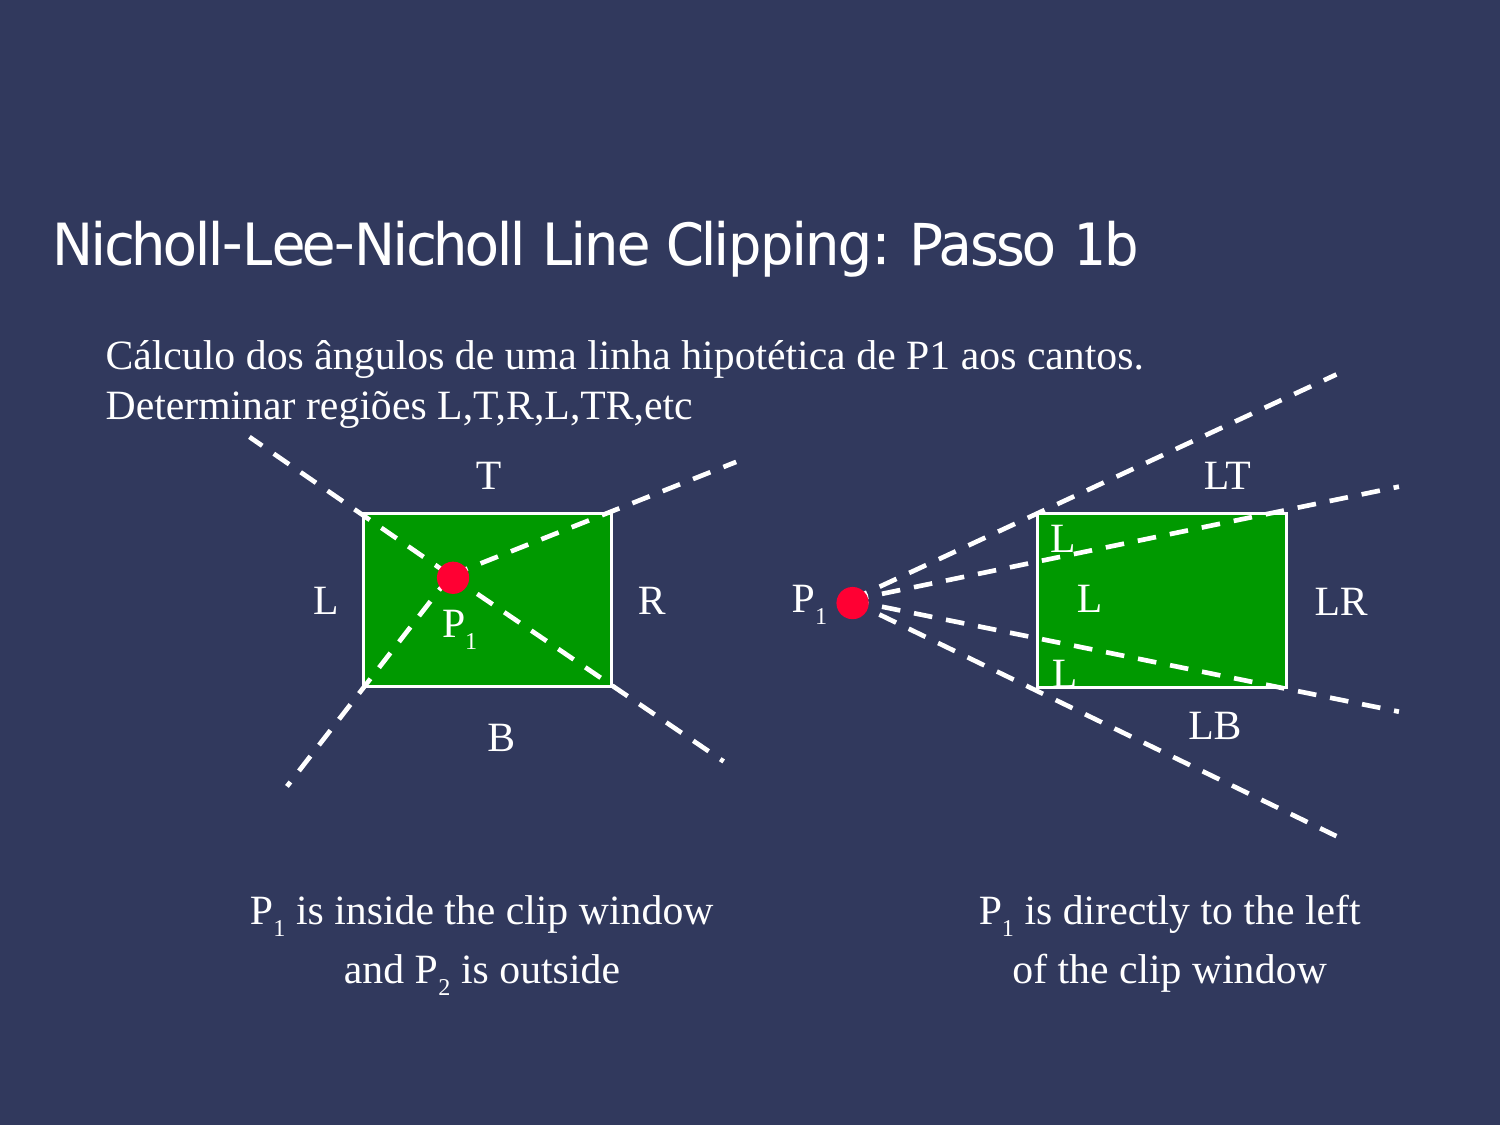

Nicholl-Lee-Nicholl Line Clipping: Passo 1b
Cálculo dos ângulos de uma linha hipotética de P1 aos cantos.
Determinar regiões L,T,R,L,TR,etc

LT

L

P1
L
LR

L
LB

T

L
R

P1
B
P1 is inside the clip window
and P2 is outside
P1 is directly to the left
of the clip window